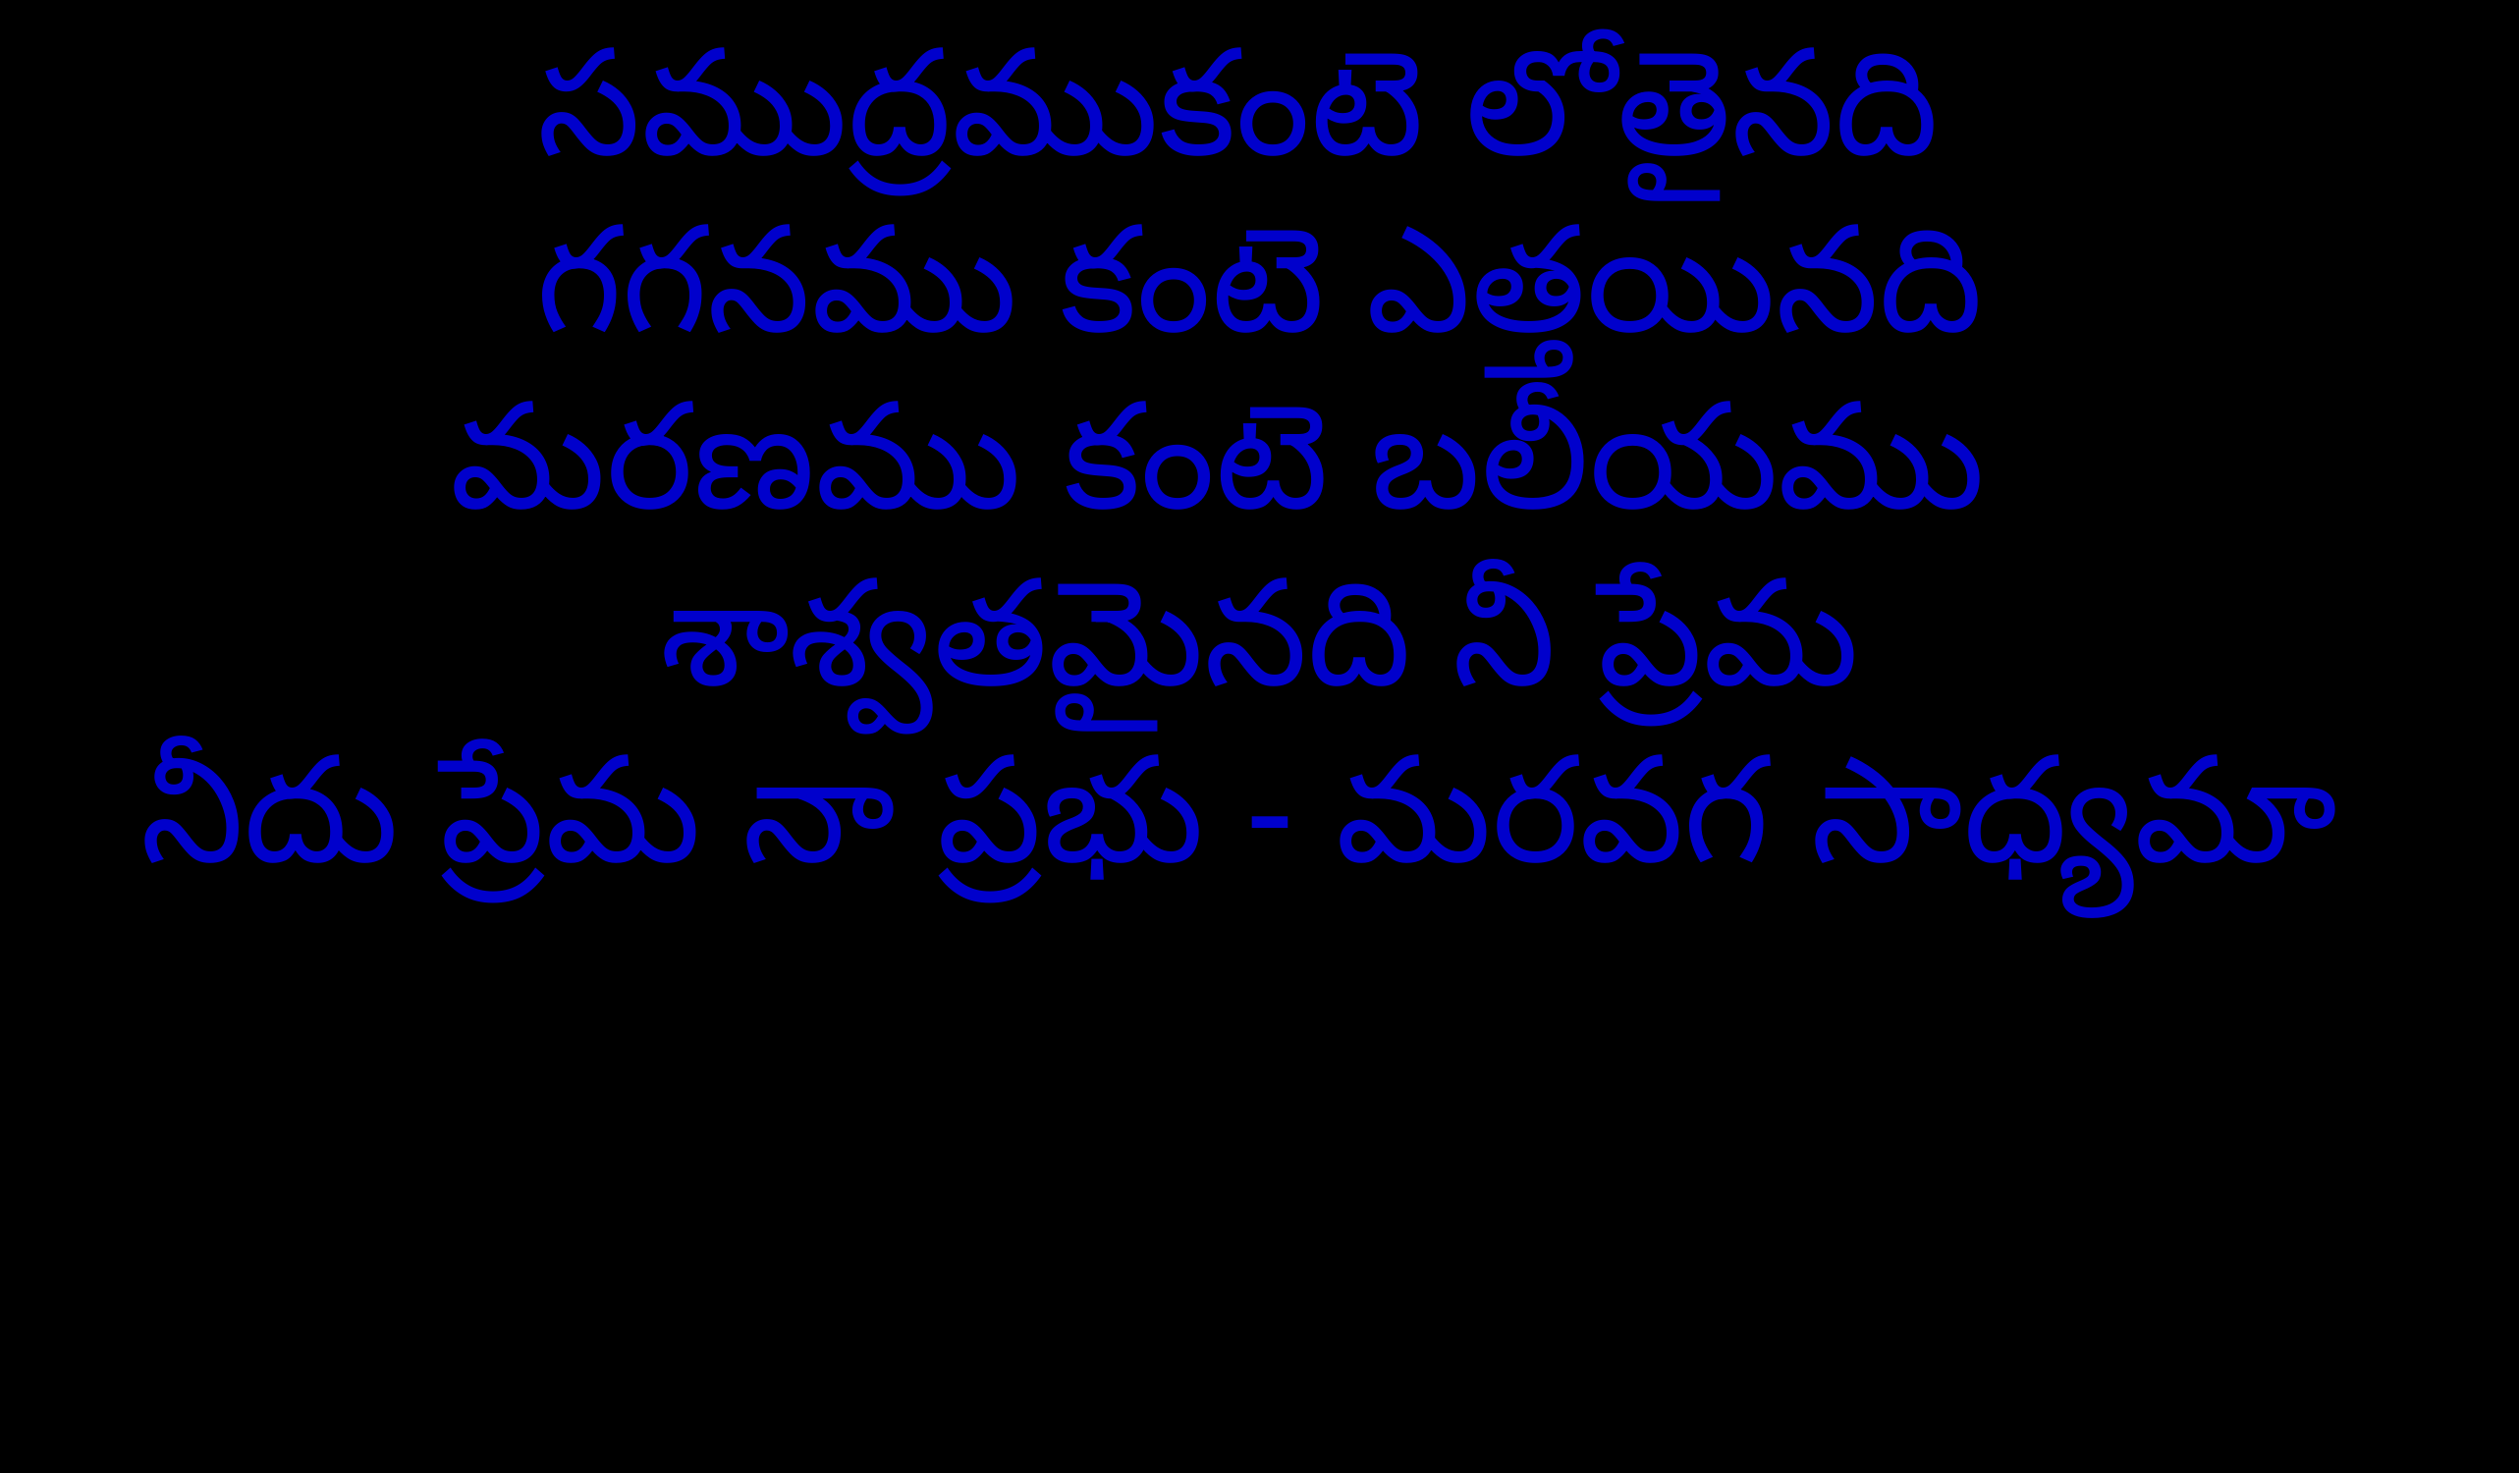

సముద్రముకంటె లోతైనది
గగనము కంటె ఎత్తయినది
మరణము కంటె బలీయము
శాశ్వతమైనది నీ ప్రేమ
నీదు ప్రేమ నా ప్రభు - మరవగ సాధ్యమా